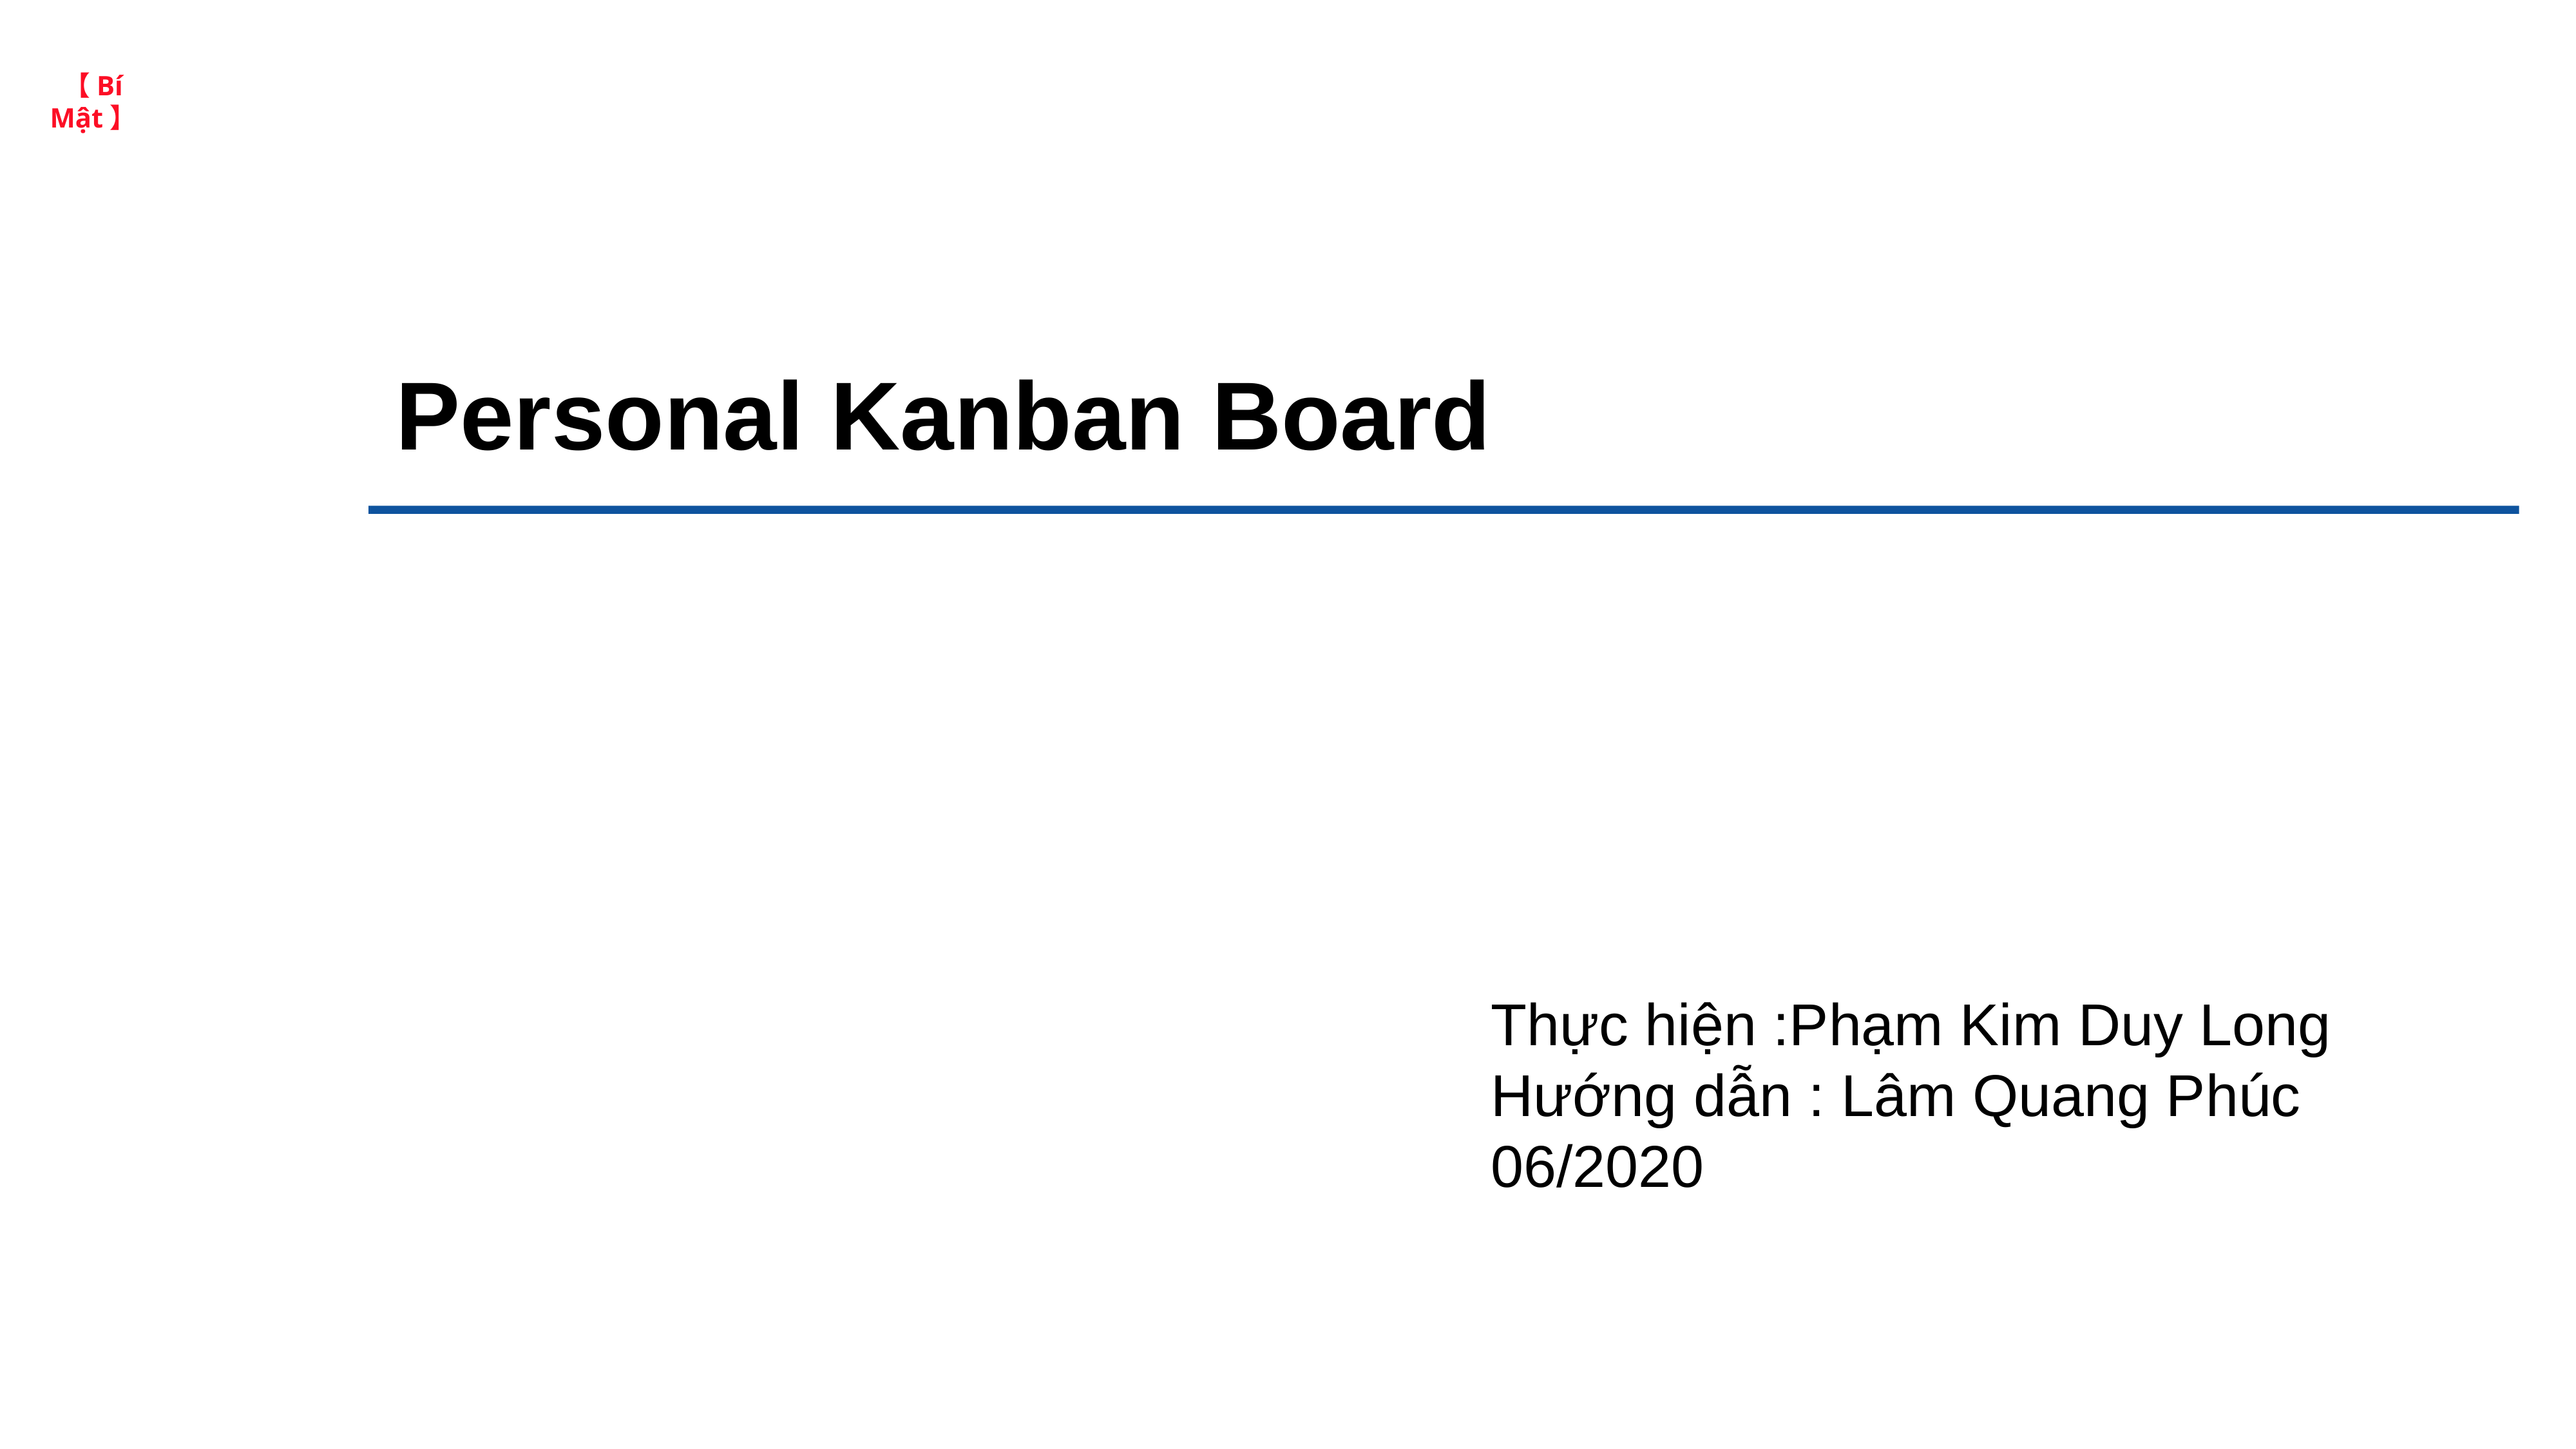

# Personal Kanban Board
Thực hiện :Phạm Kim Duy Long
Hướng dẫn : Lâm Quang Phúc
06/2020